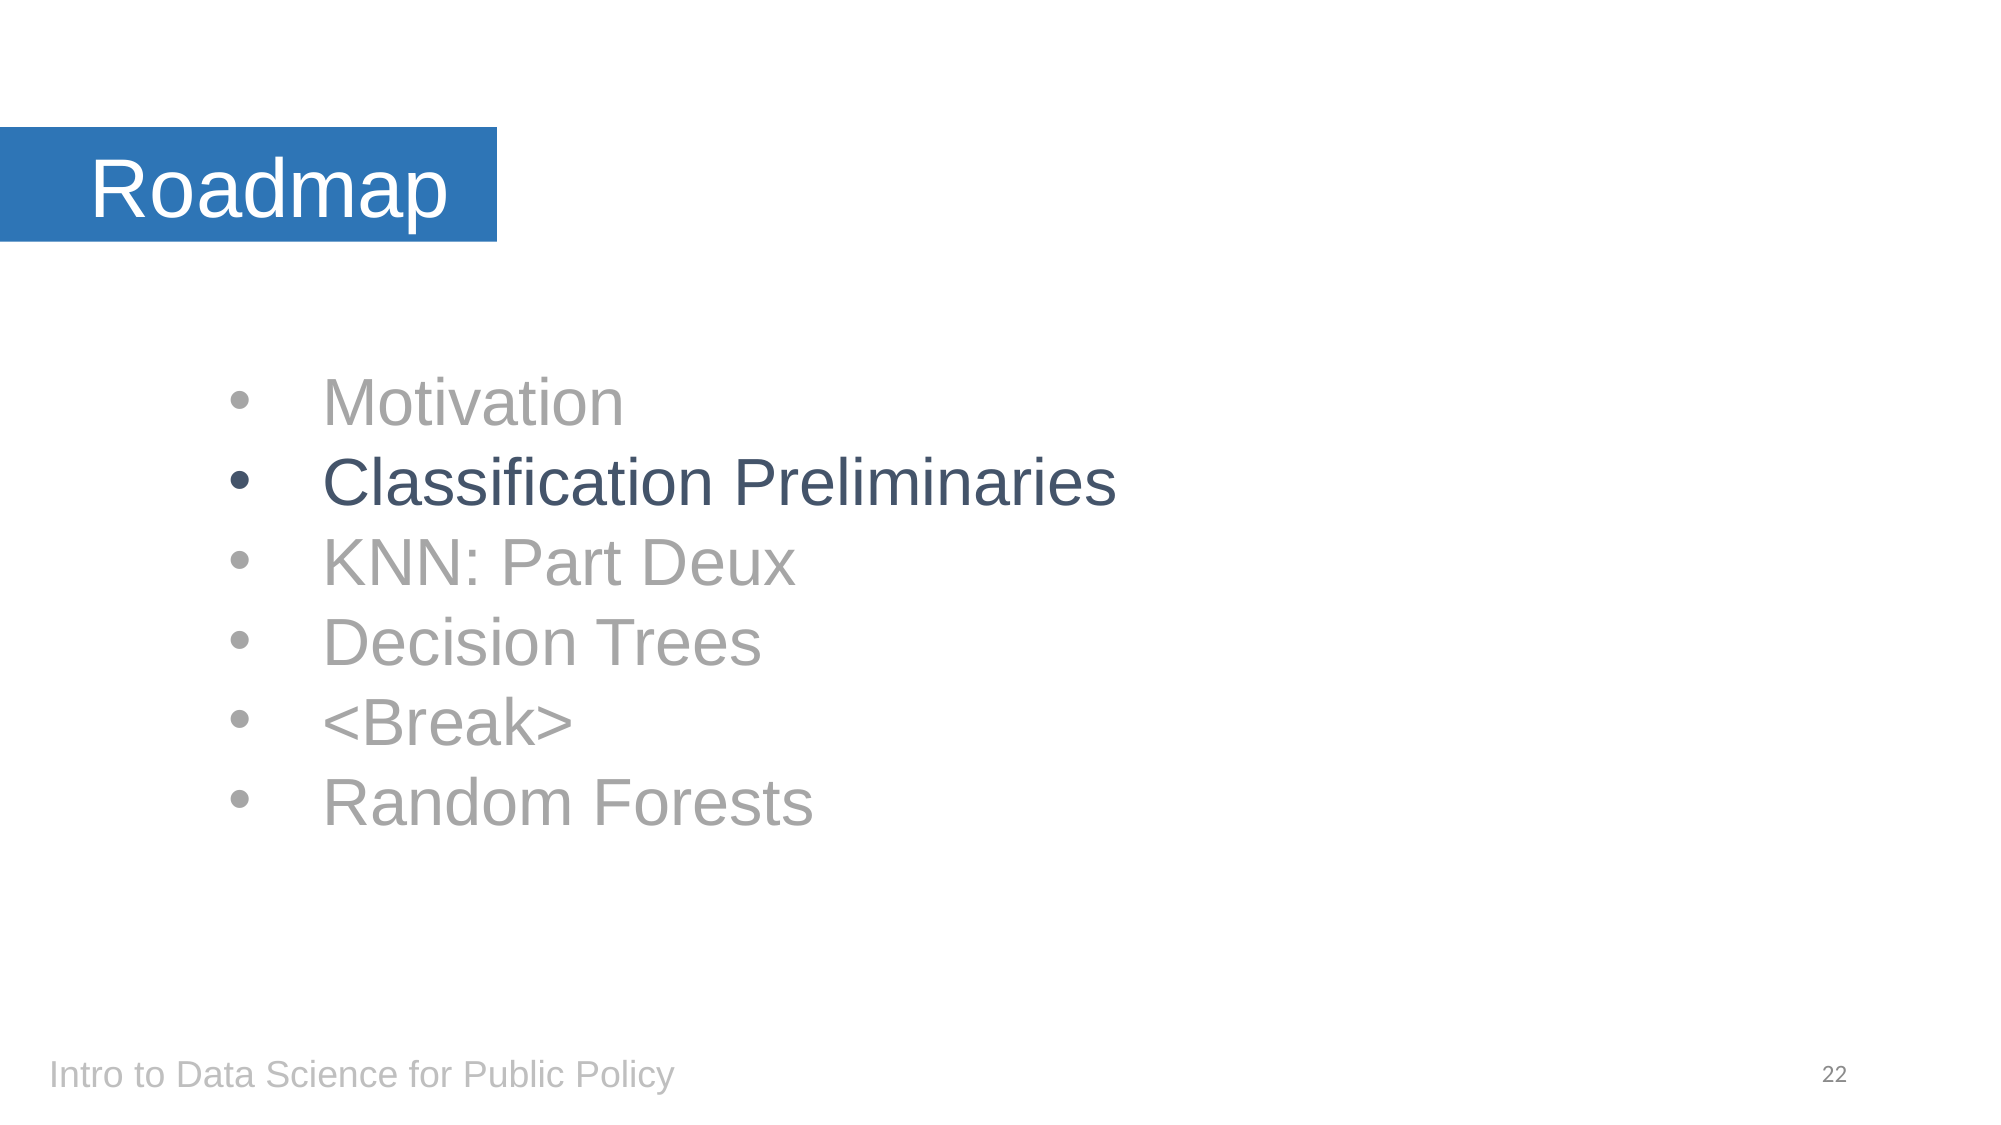

Roadmap

Motivation
Classification Preliminaries
KNN: Part Deux
Decision Trees
<Break>
Random Forests

Intro to Data Science for Public Policy
22